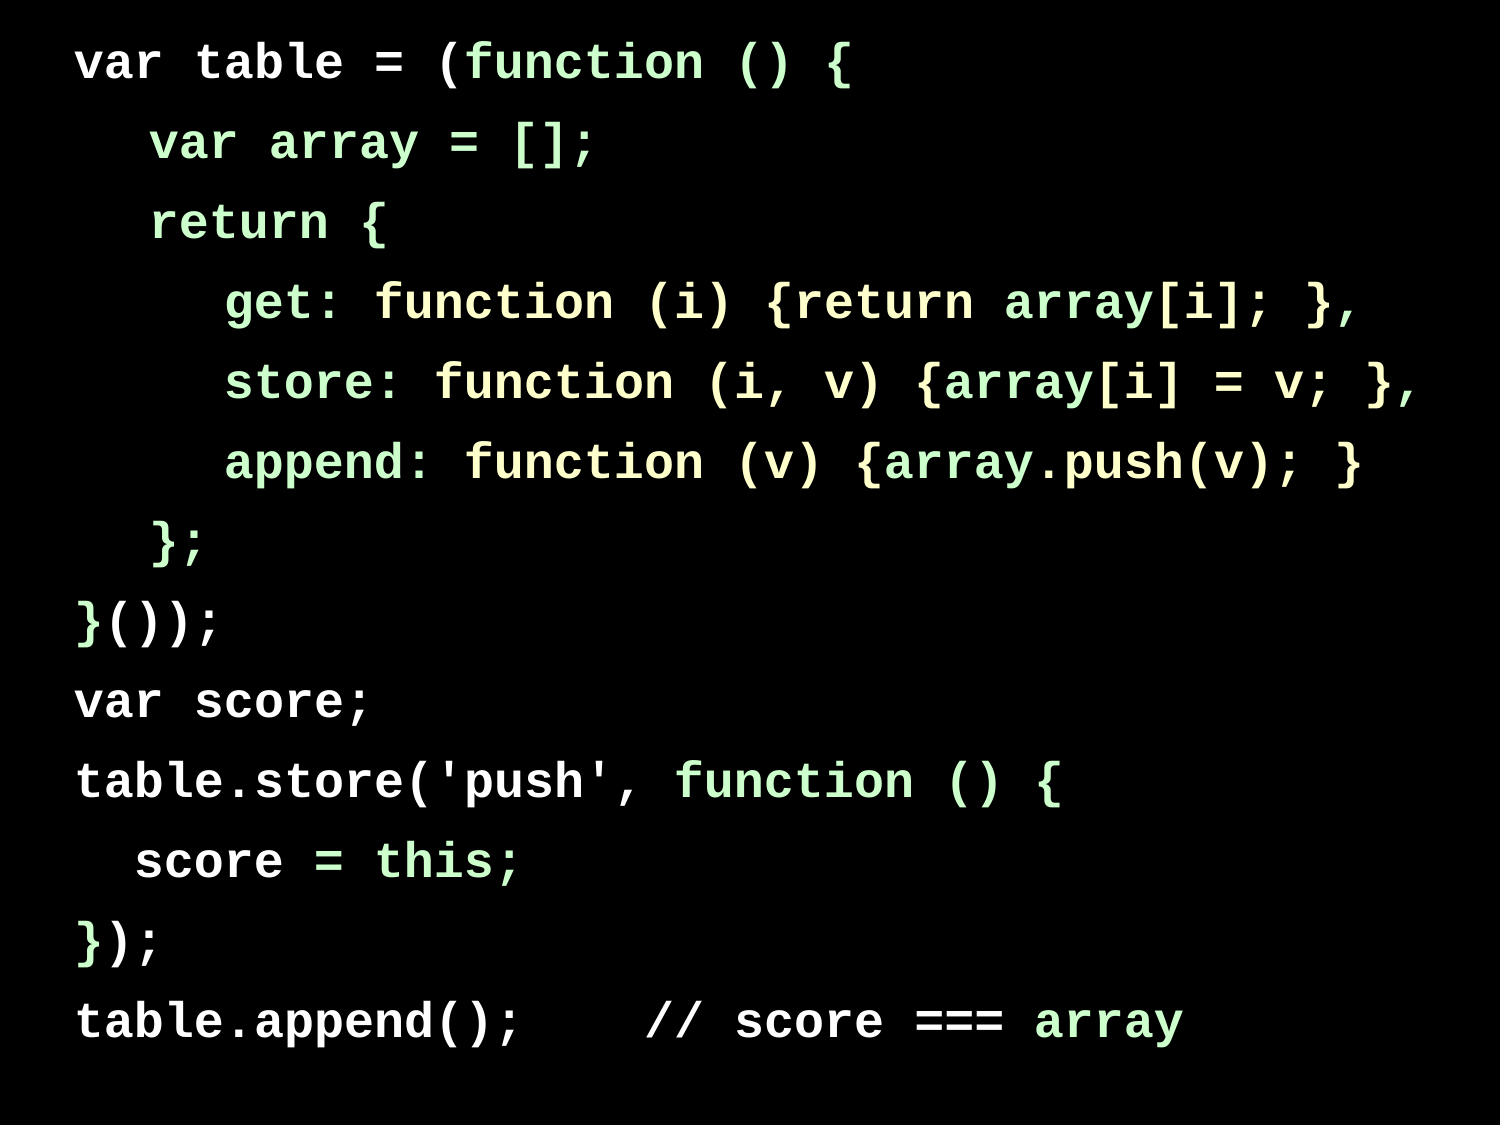

var table = (function () {
var array = [];
return {
get: function (i) {return array[i]; },
store: function (i, v) {array[i] = v; },
append: function (v) {array.push(v); }
};
}());
var score;
table.store('push', function () {
  score = this;
});
table.append();    // score === array